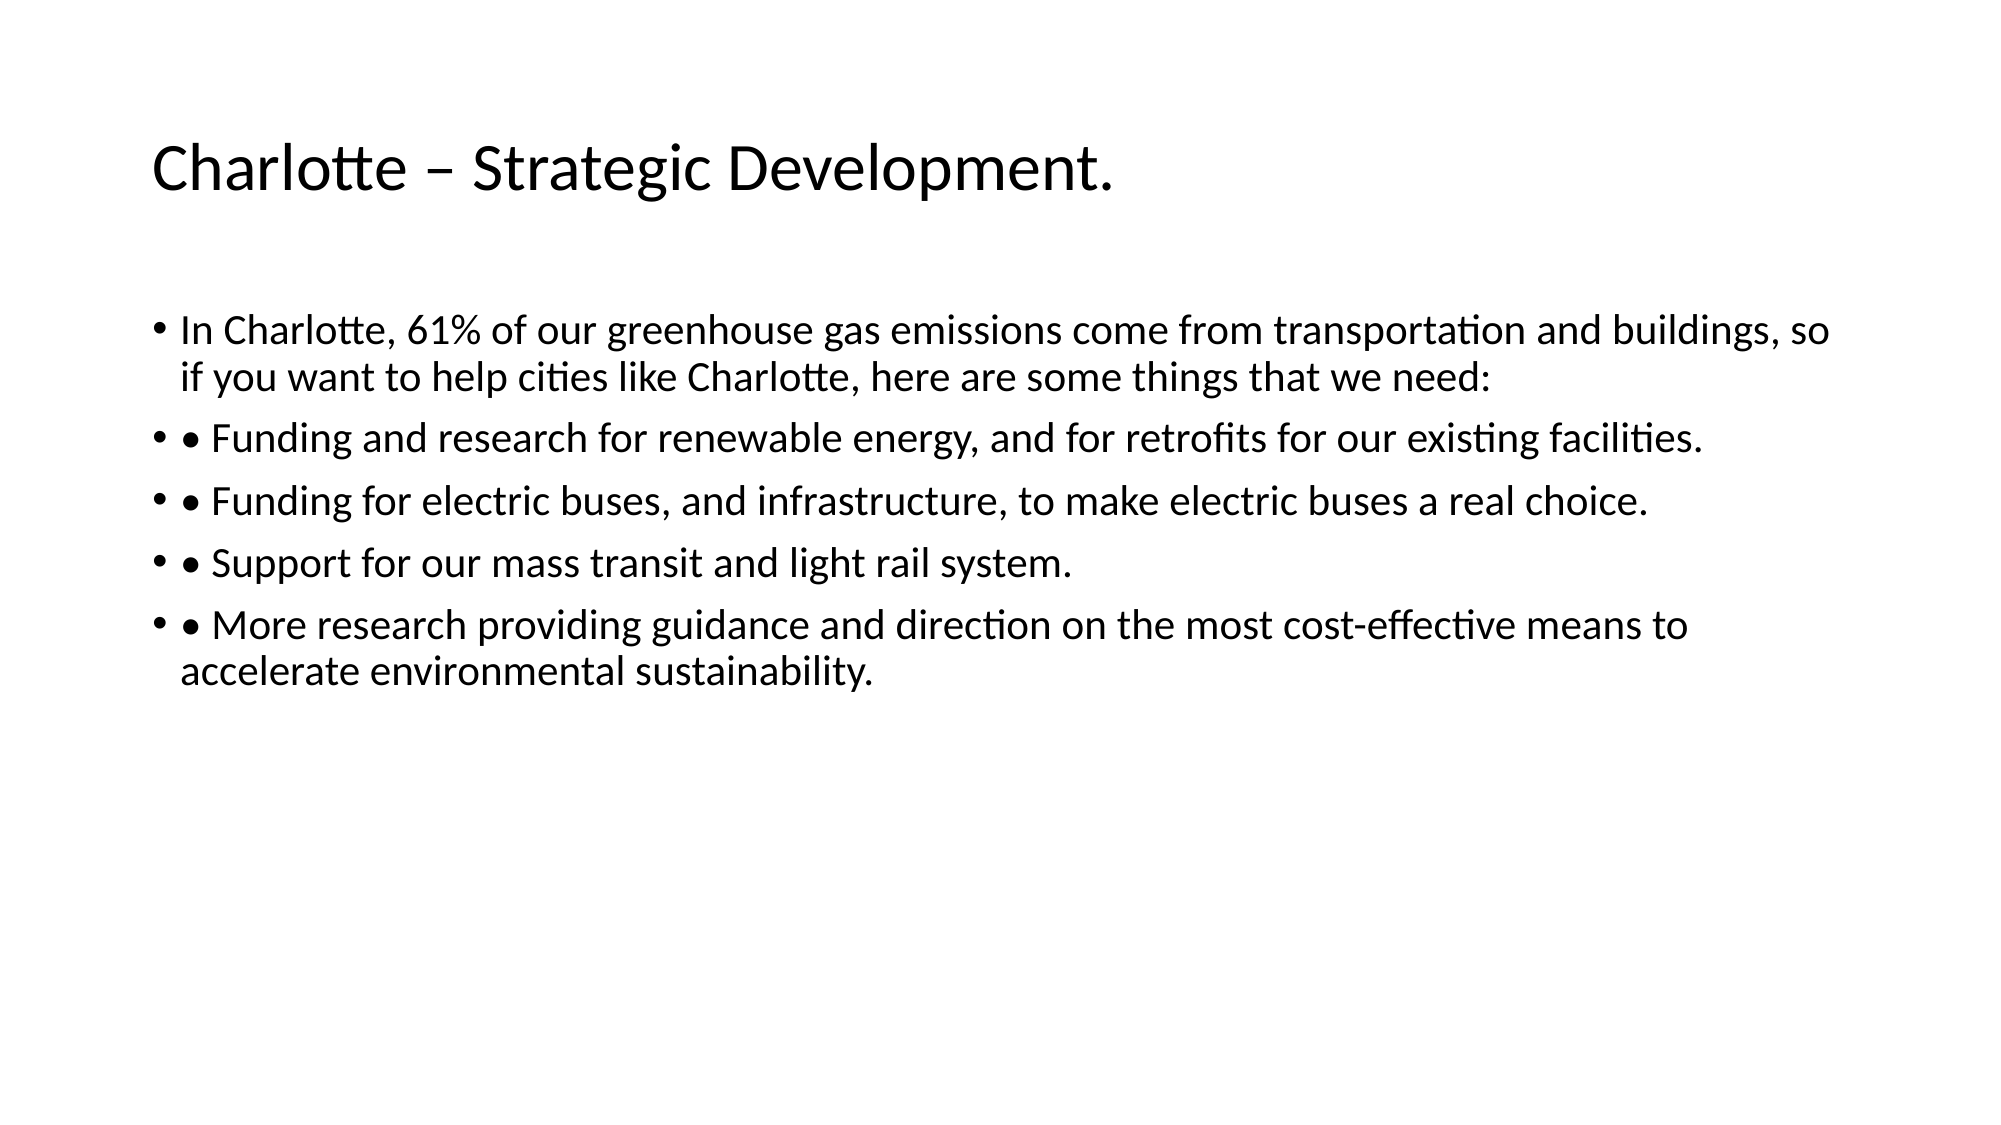

# Charlotte – Strategic Development.
In Charlotte, 61% of our greenhouse gas emissions come from transportation and buildings, so if you want to help cities like Charlotte, here are some things that we need:
• Funding and research for renewable energy, and for retrofits for our existing facilities.
• Funding for electric buses, and infrastructure, to make electric buses a real choice.
• Support for our mass transit and light rail system.
• More research providing guidance and direction on the most cost-effective means to accelerate environmental sustainability.